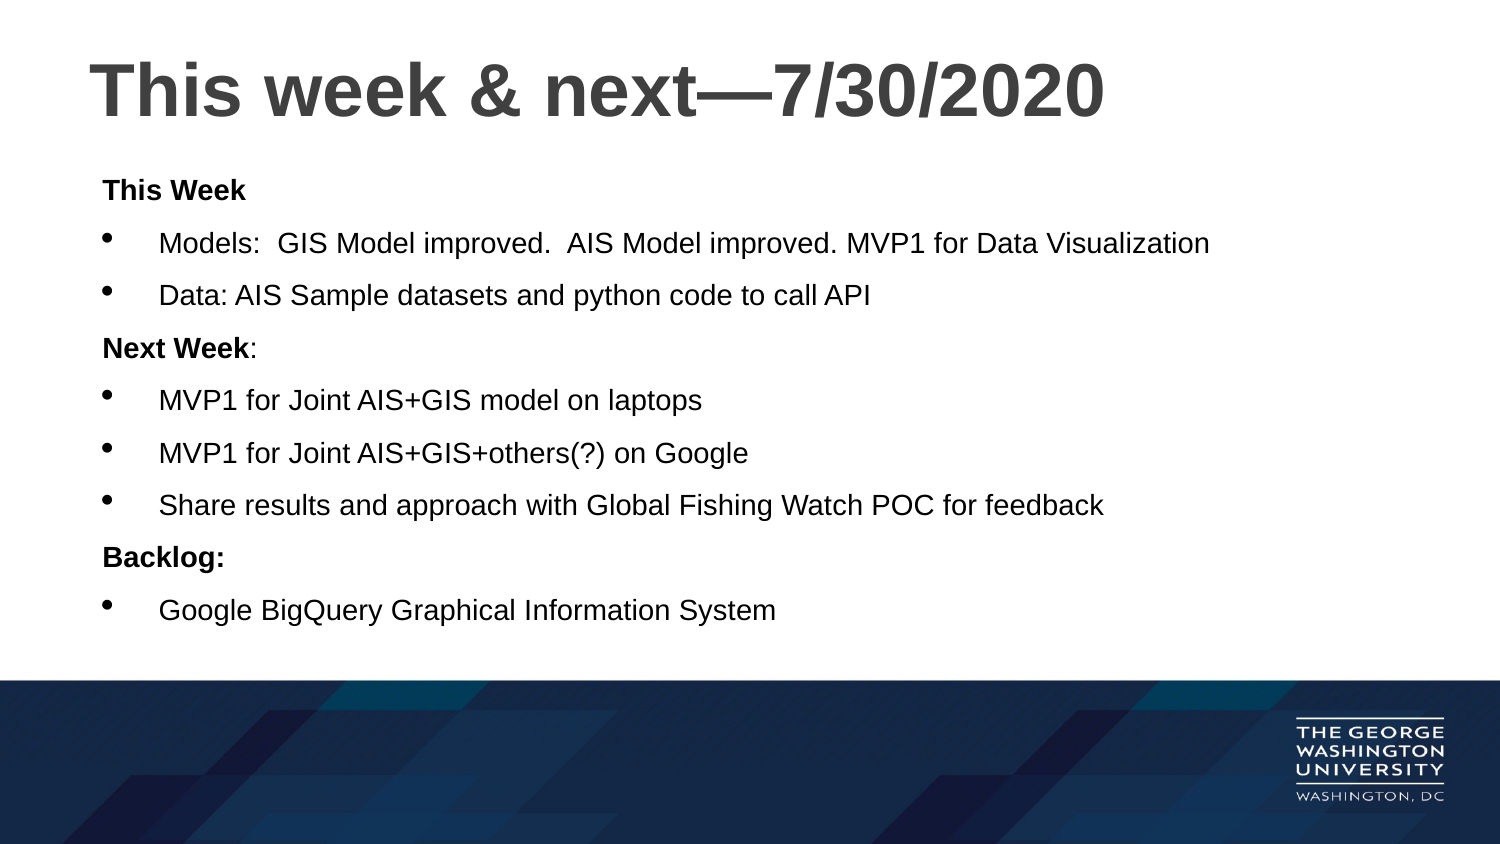

# This week & next—7/30/2020
This Week
Models:  GIS Model improved.  AIS Model improved. MVP1 for Data Visualization
Data: AIS Sample datasets and python code to call API
Next Week:
MVP1 for Joint AIS+GIS model on laptops
MVP1 for Joint AIS+GIS+others(?) on Google
Share results and approach with Global Fishing Watch POC for feedback
Backlog:
Google BigQuery Graphical Information System